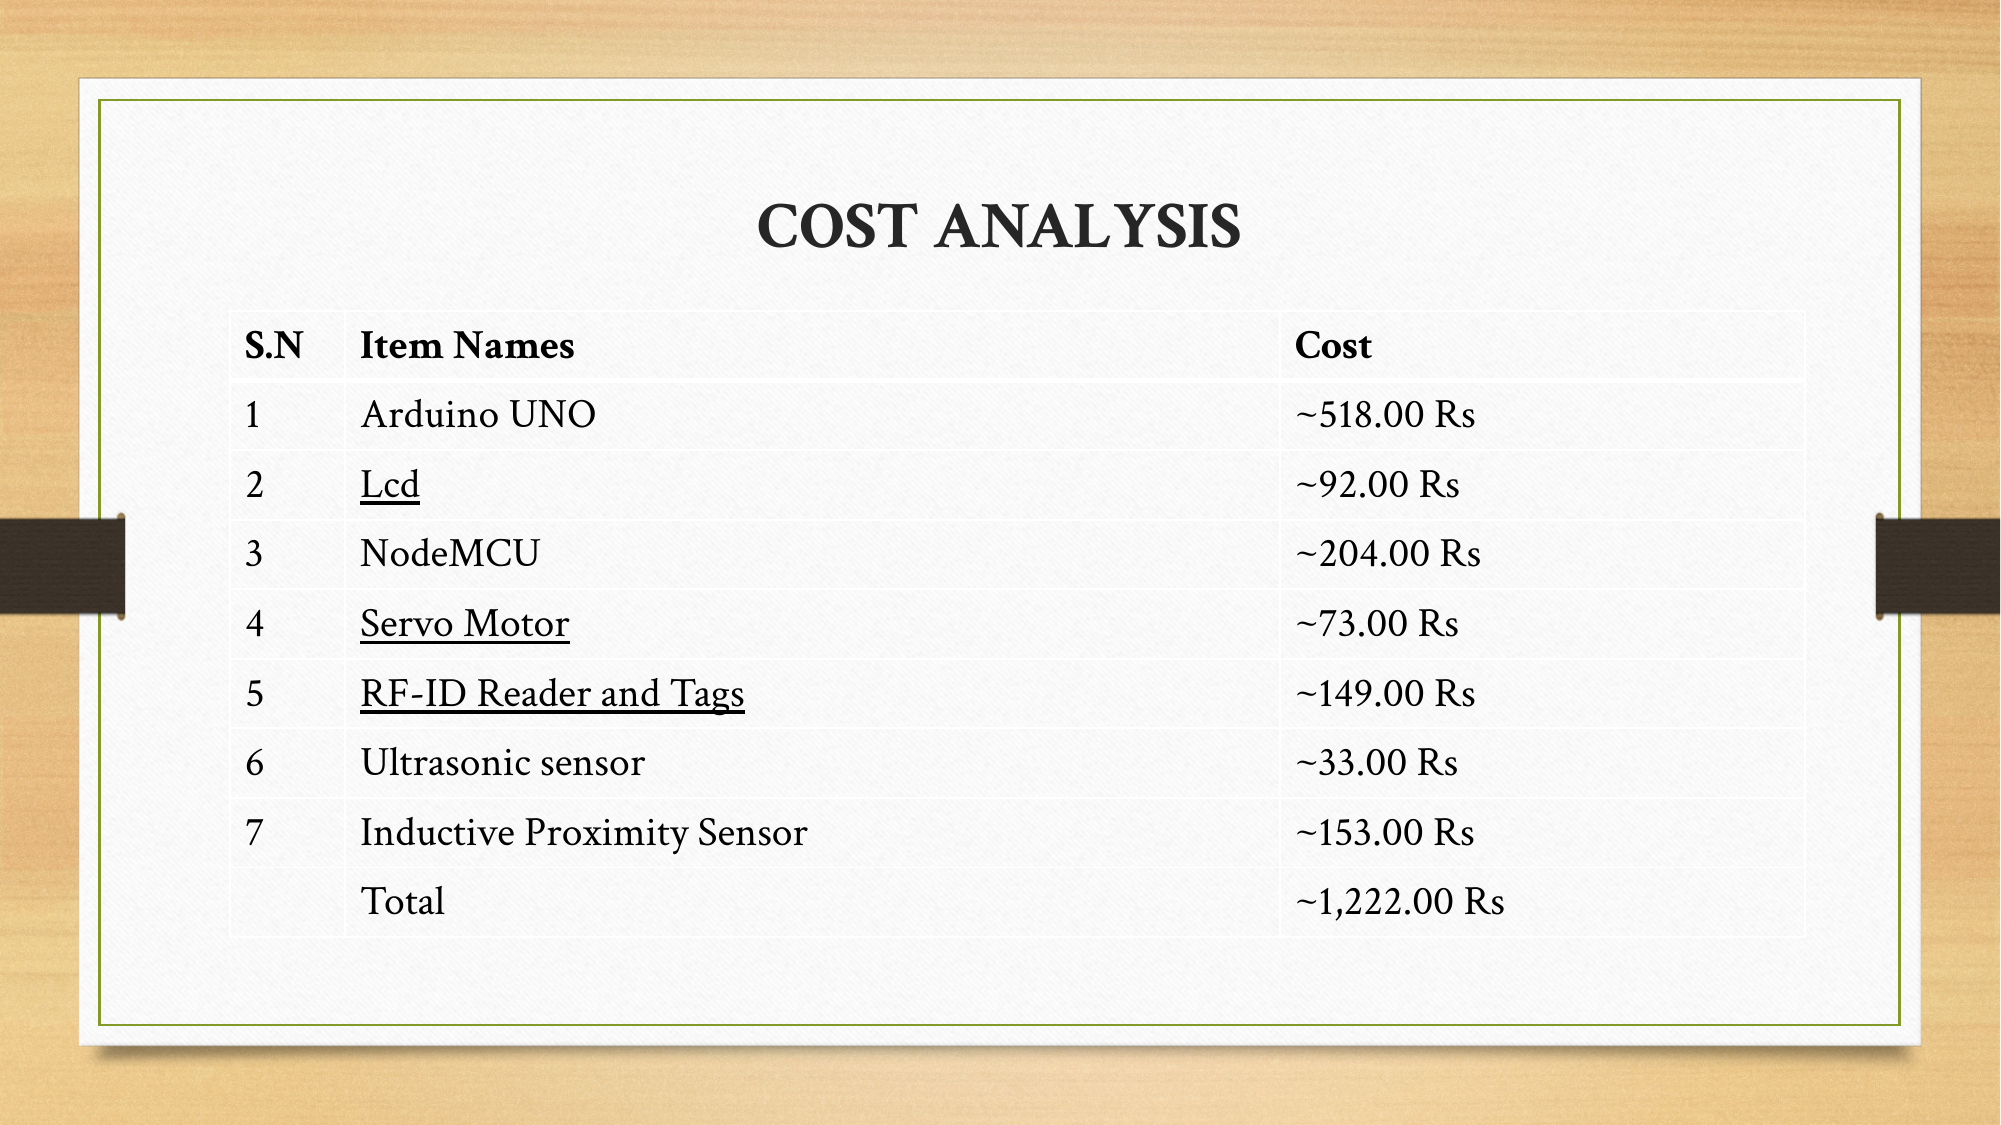

# COST ANALYSIS
| S.N | Item Names | Cost |
| --- | --- | --- |
| 1 | Arduino UNO | ~518.00 Rs |
| 2 | Lcd | ~92.00 Rs |
| 3 | NodeMCU | ~204.00 Rs |
| 4 | Servo Motor | ~73.00 Rs |
| 5 | RF-ID Reader and Tags | ~149.00 Rs |
| 6 | Ultrasonic sensor | ~33.00 Rs |
| 7 | Inductive Proximity Sensor | ~153.00 Rs |
|  | Total | ~1,222.00 Rs |